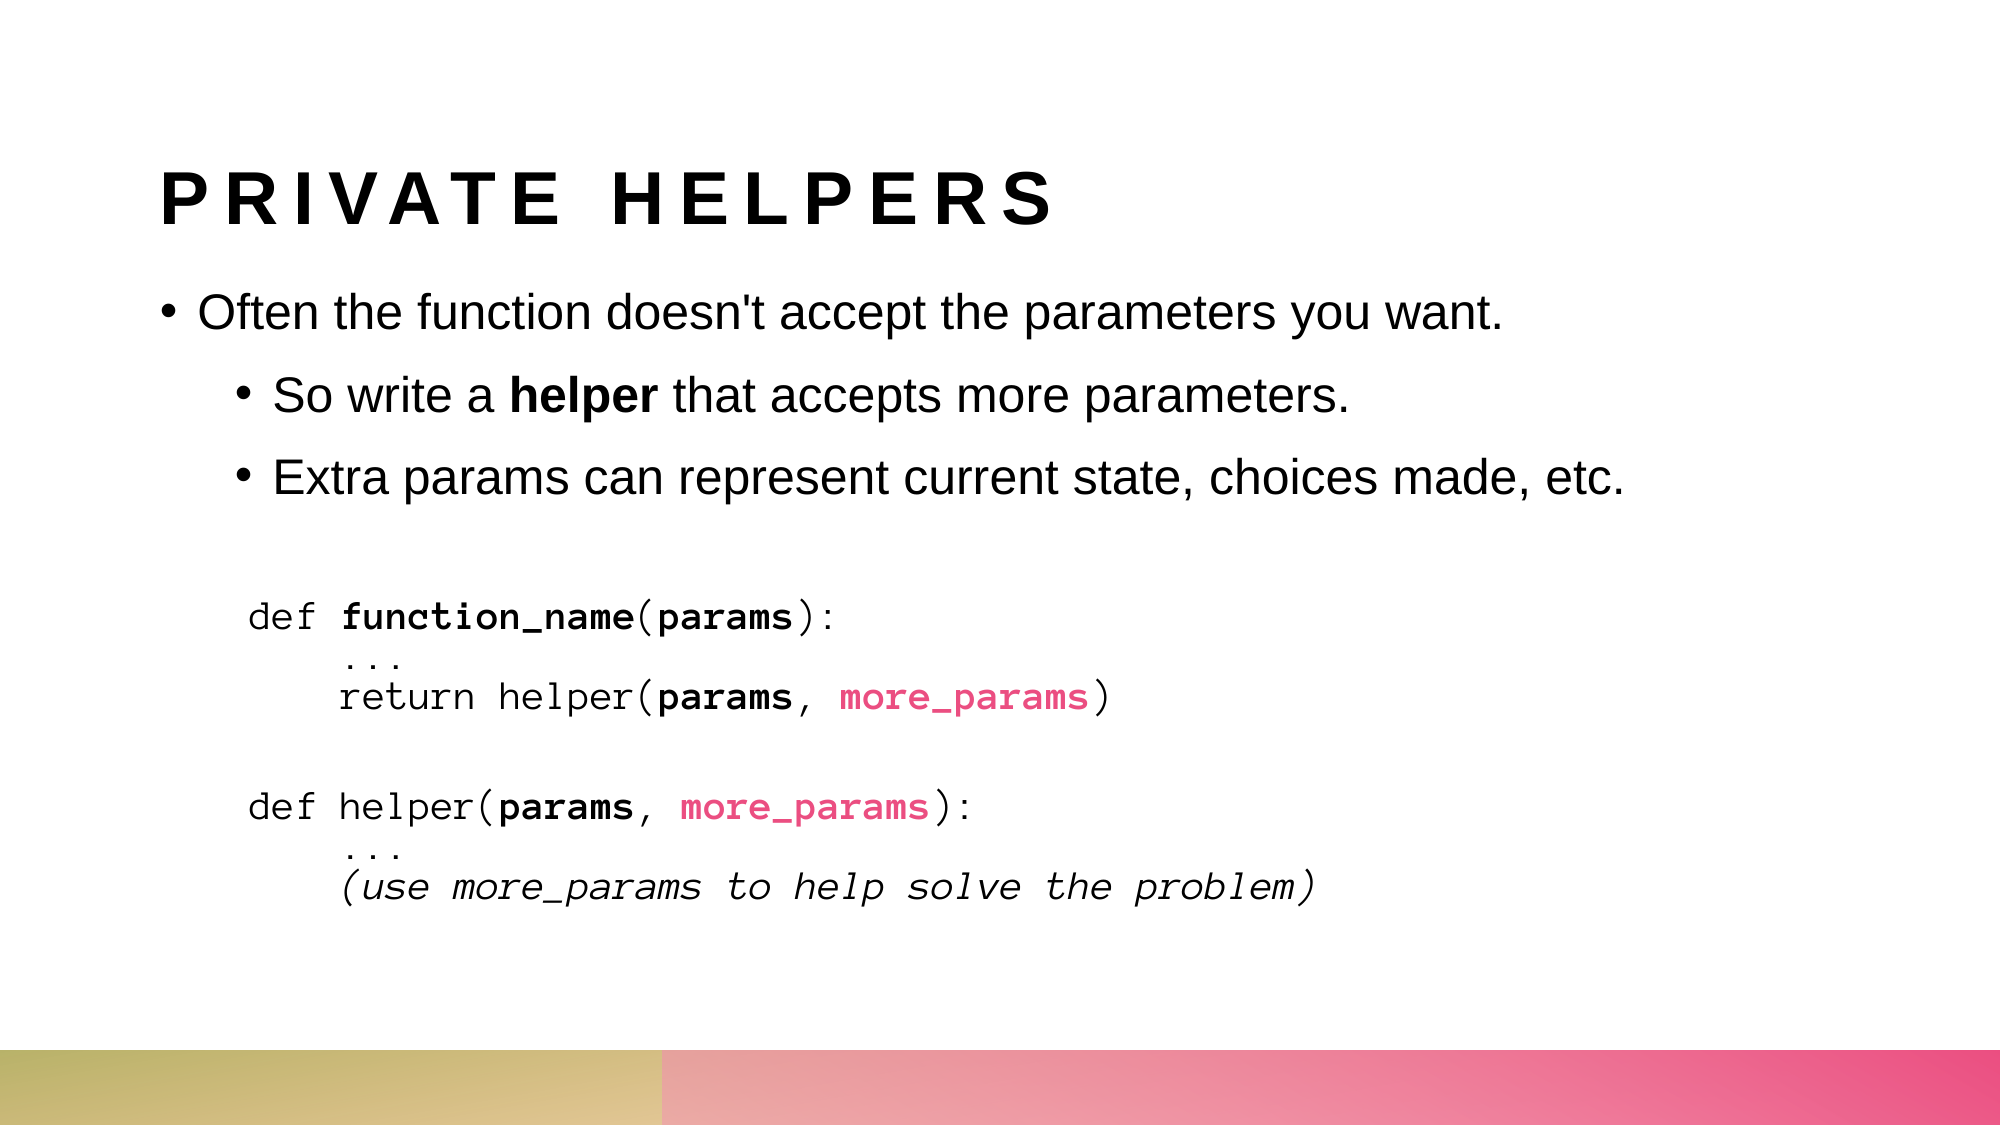

# PRIVATE HELPERS
Often the function doesn't accept the parameters you want.
So write a helper that accepts more parameters.
Extra params can represent current state, choices made, etc.
def function_name(params):
    ...
    return helper(params, more_params)

def helper(params, more_params):
    ...
    (use more_params to help solve the problem)